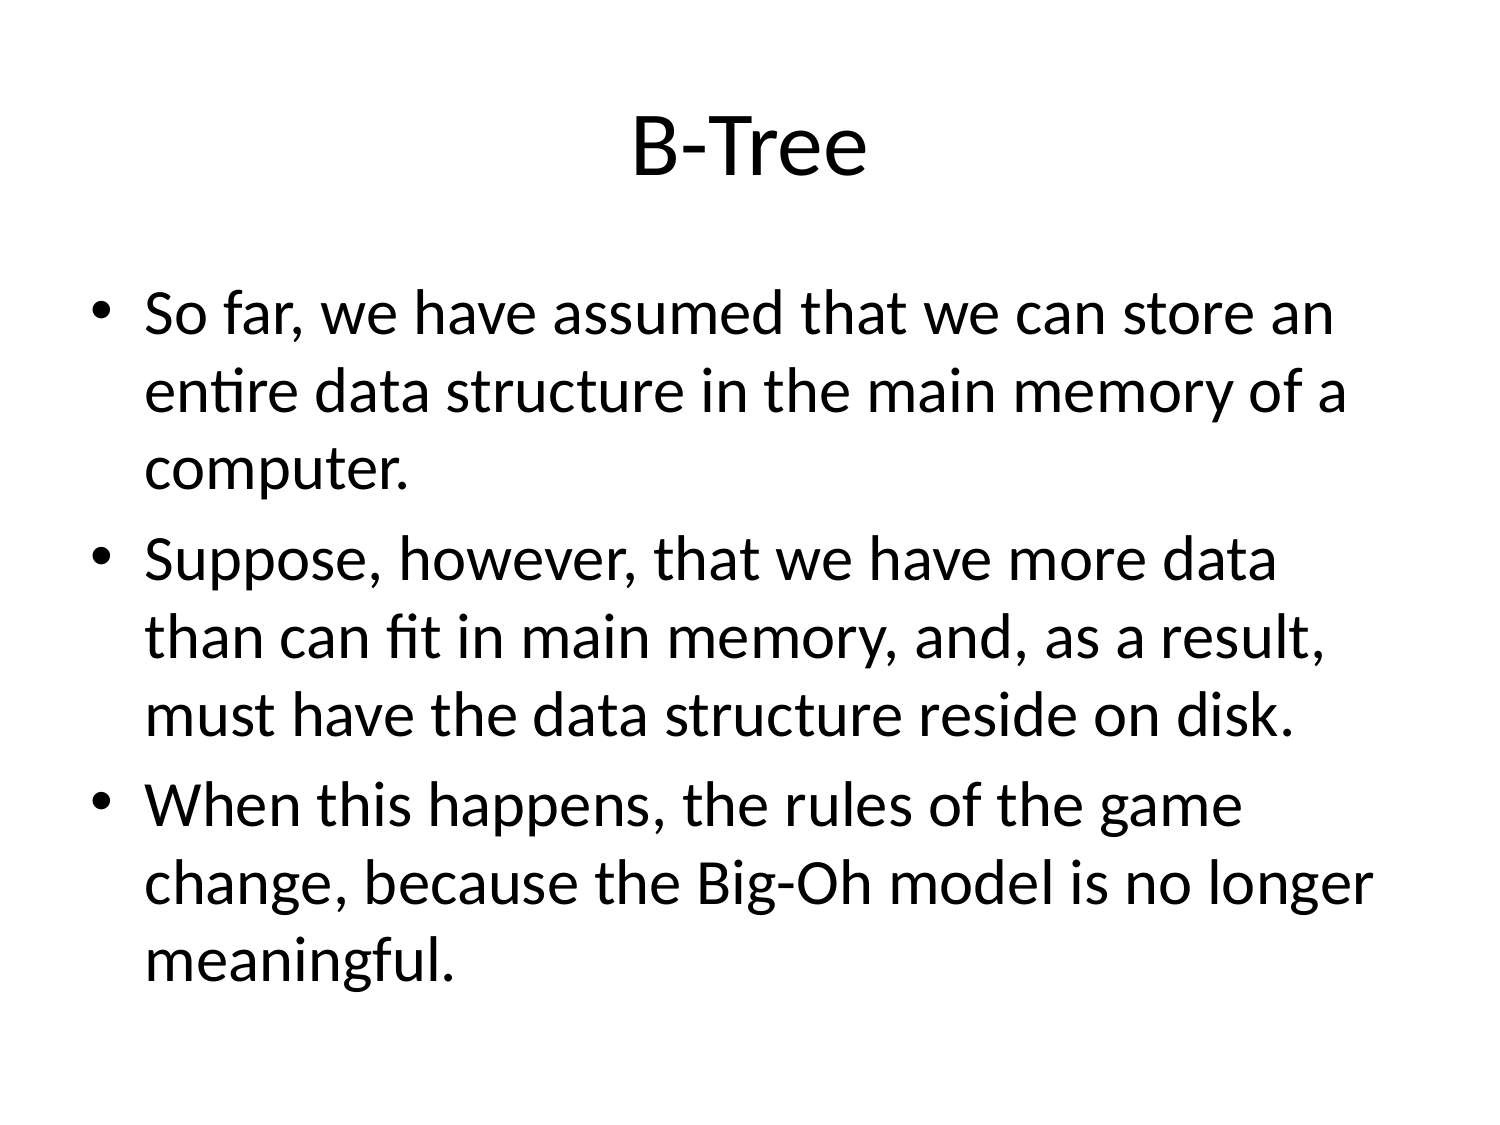

# B-Tree
So far, we have assumed that we can store an entire data structure in the main memory of a computer.
Suppose, however, that we have more data than can fit in main memory, and, as a result, must have the data structure reside on disk.
When this happens, the rules of the game change, because the Big-Oh model is no longer meaningful.